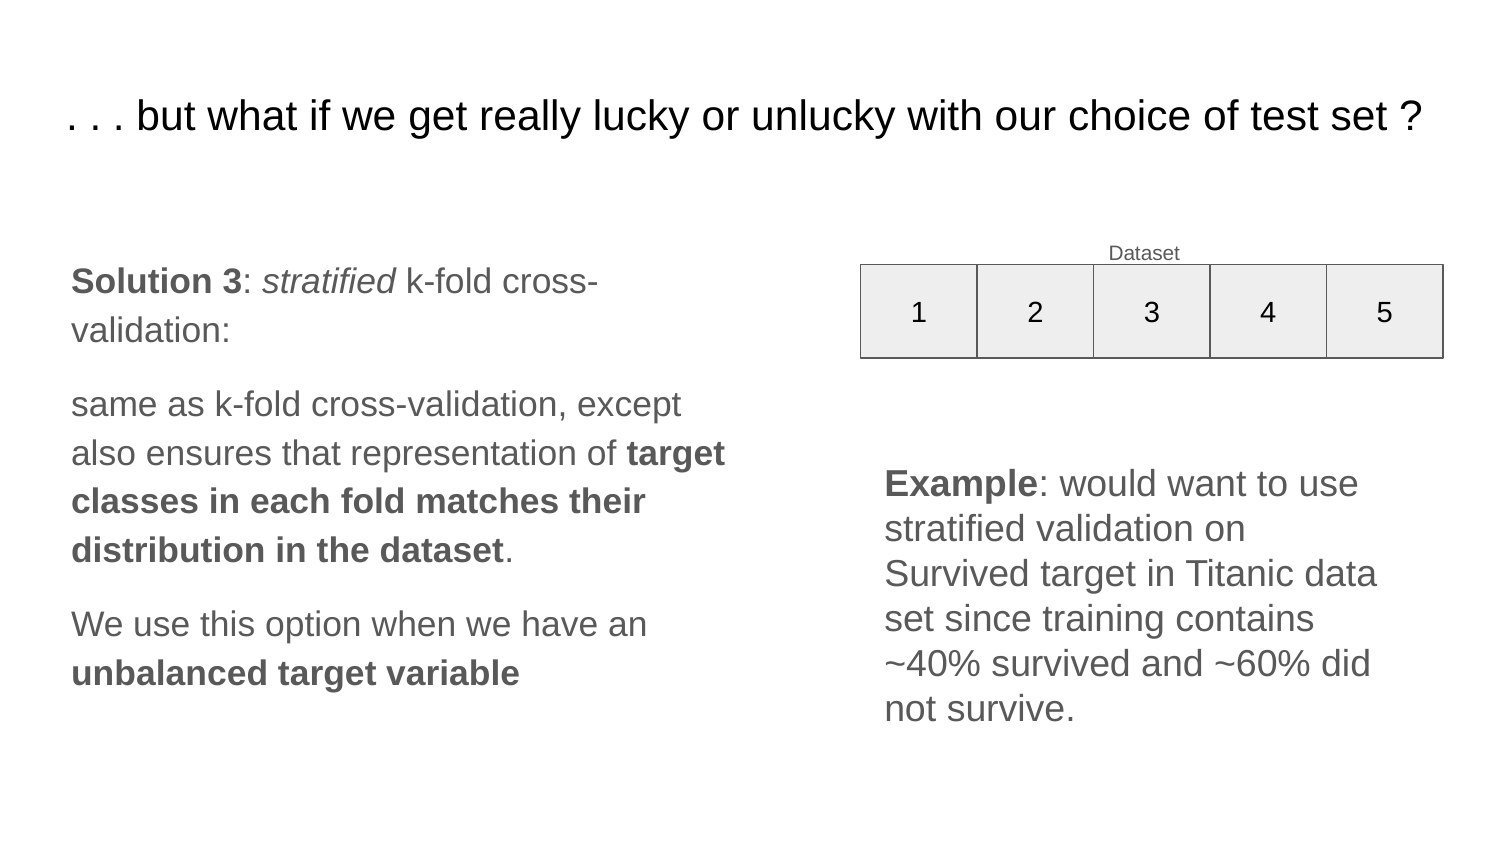

# . . . but what if we get really lucky or unlucky with our choice of test set ?

Dataset
Solution 3: stratified k-fold cross-validation:
same as k-fold cross-validation, except also ensures that representation of target classes in each fold matches their distribution in the dataset.
We use this option when we have an unbalanced target variable

1
2
3
4
5
Example: would want to use stratified validation on Survived target in Titanic data set since training contains ~40% survived and ~60% did not survive.